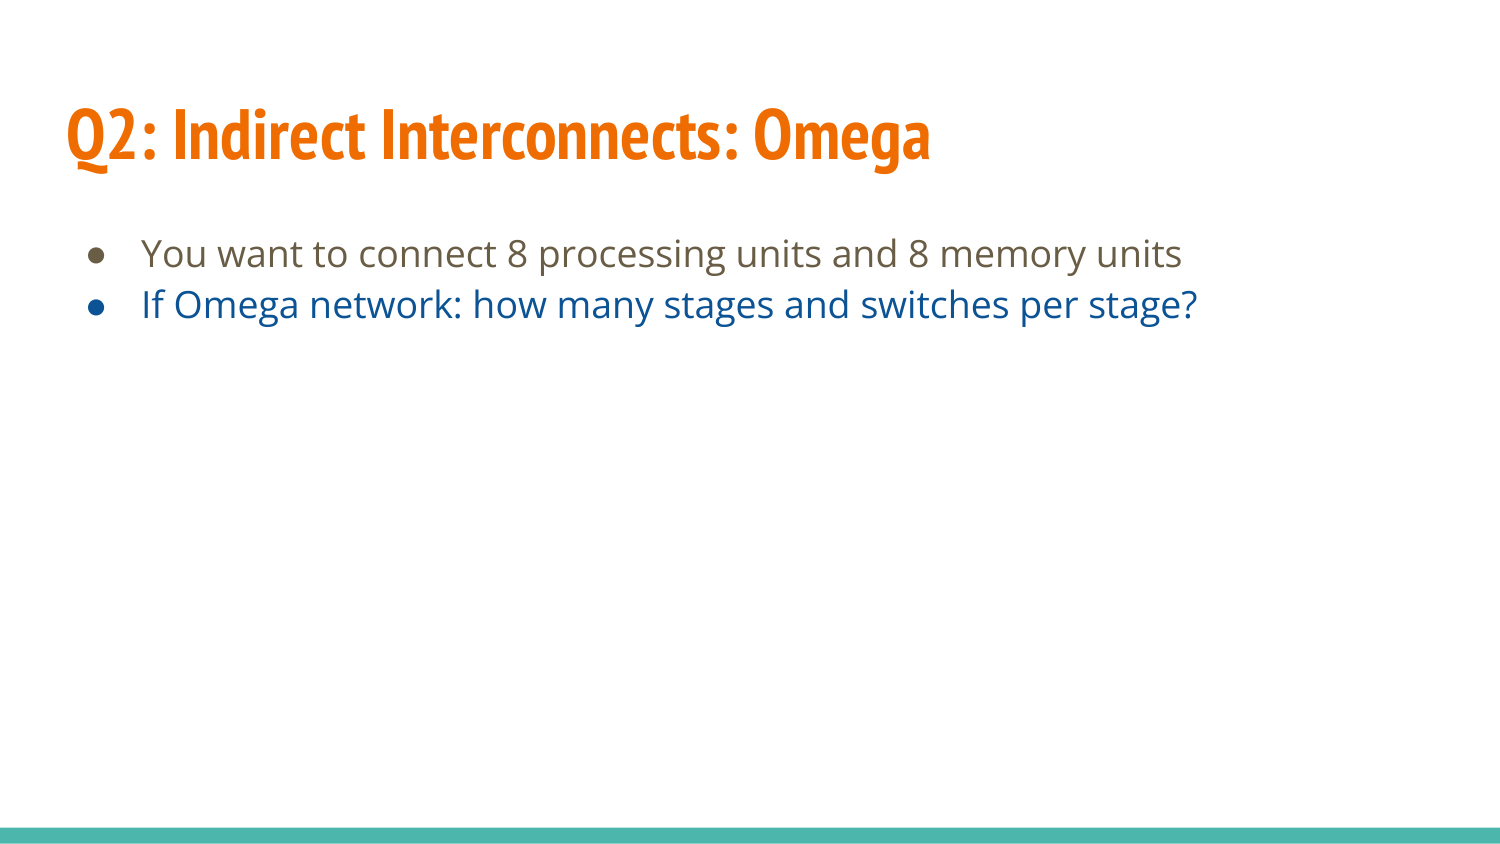

# Q2: Indirect Interconnects: Omega
You want to connect 8 processing units and 8 memory units
If Omega network: how many stages and switches per stage?